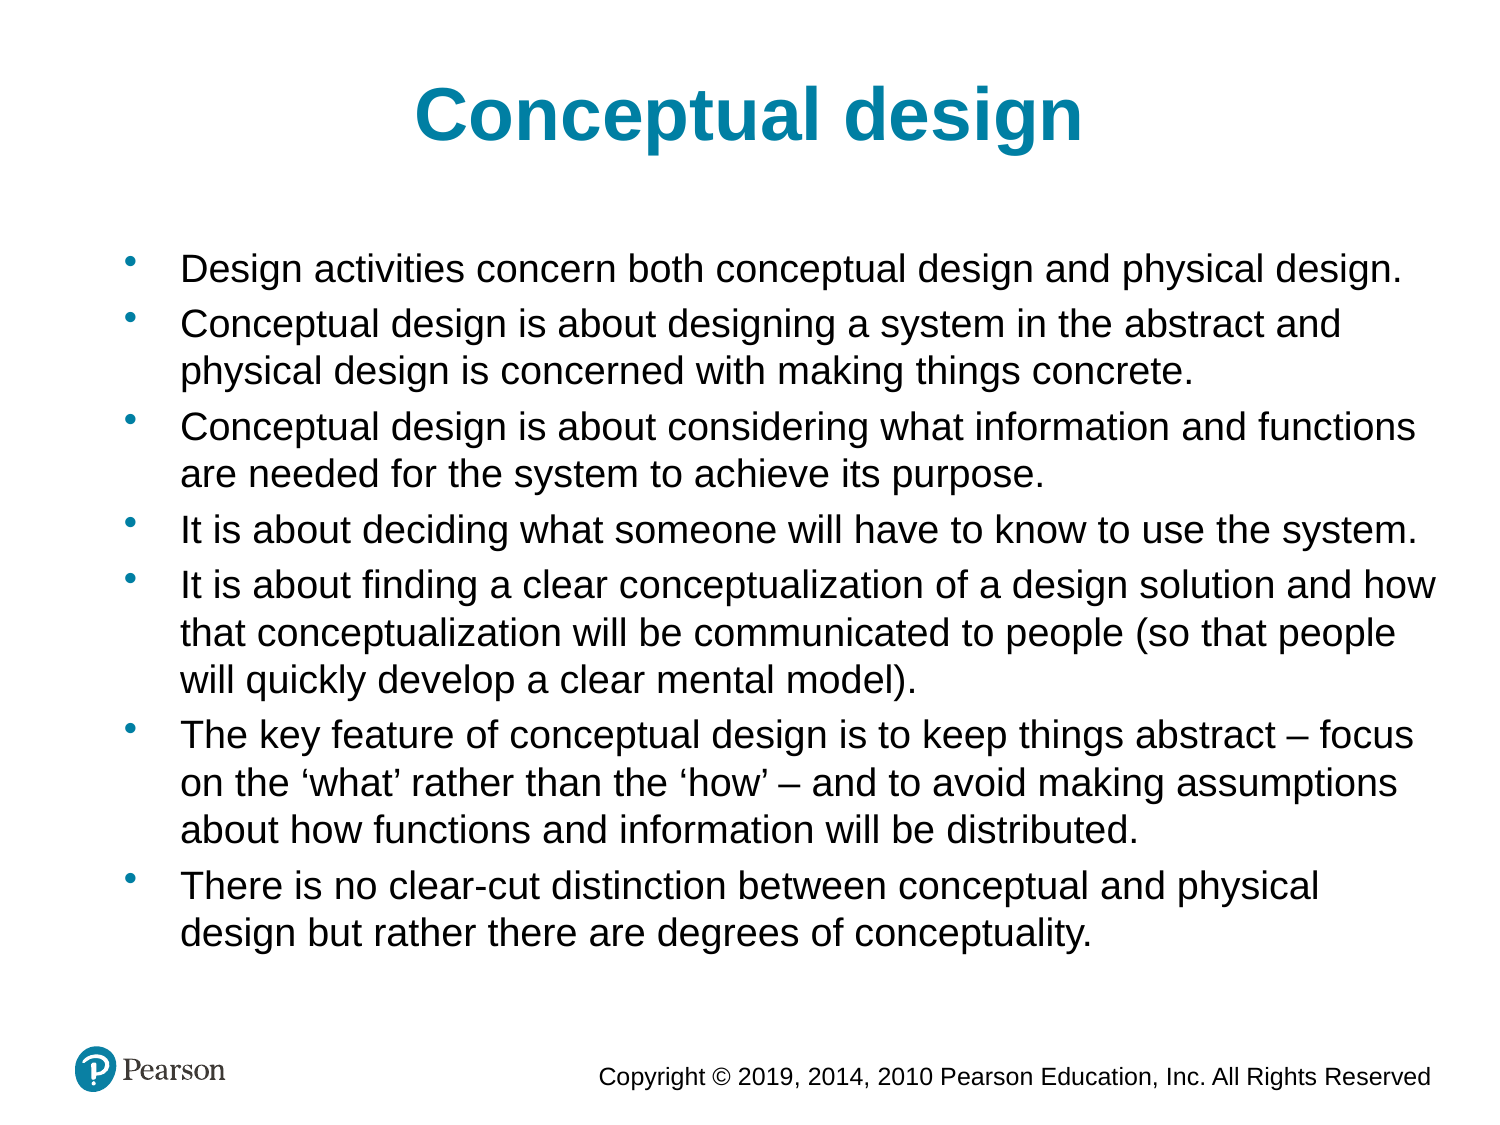

Conceptual design
Design activities concern both conceptual design and physical design.
Conceptual design is about designing a system in the abstract and physical design is concerned with making things concrete.
Conceptual design is about considering what information and functions are needed for the system to achieve its purpose.
It is about deciding what someone will have to know to use the system.
It is about finding a clear conceptualization of a design solution and how that conceptualization will be communicated to people (so that people will quickly develop a clear mental model).
The key feature of conceptual design is to keep things abstract – focus on the ‘what’ rather than the ‘how’ – and to avoid making assumptions about how functions and information will be distributed.
There is no clear-cut distinction between conceptual and physical design but rather there are degrees of conceptuality.